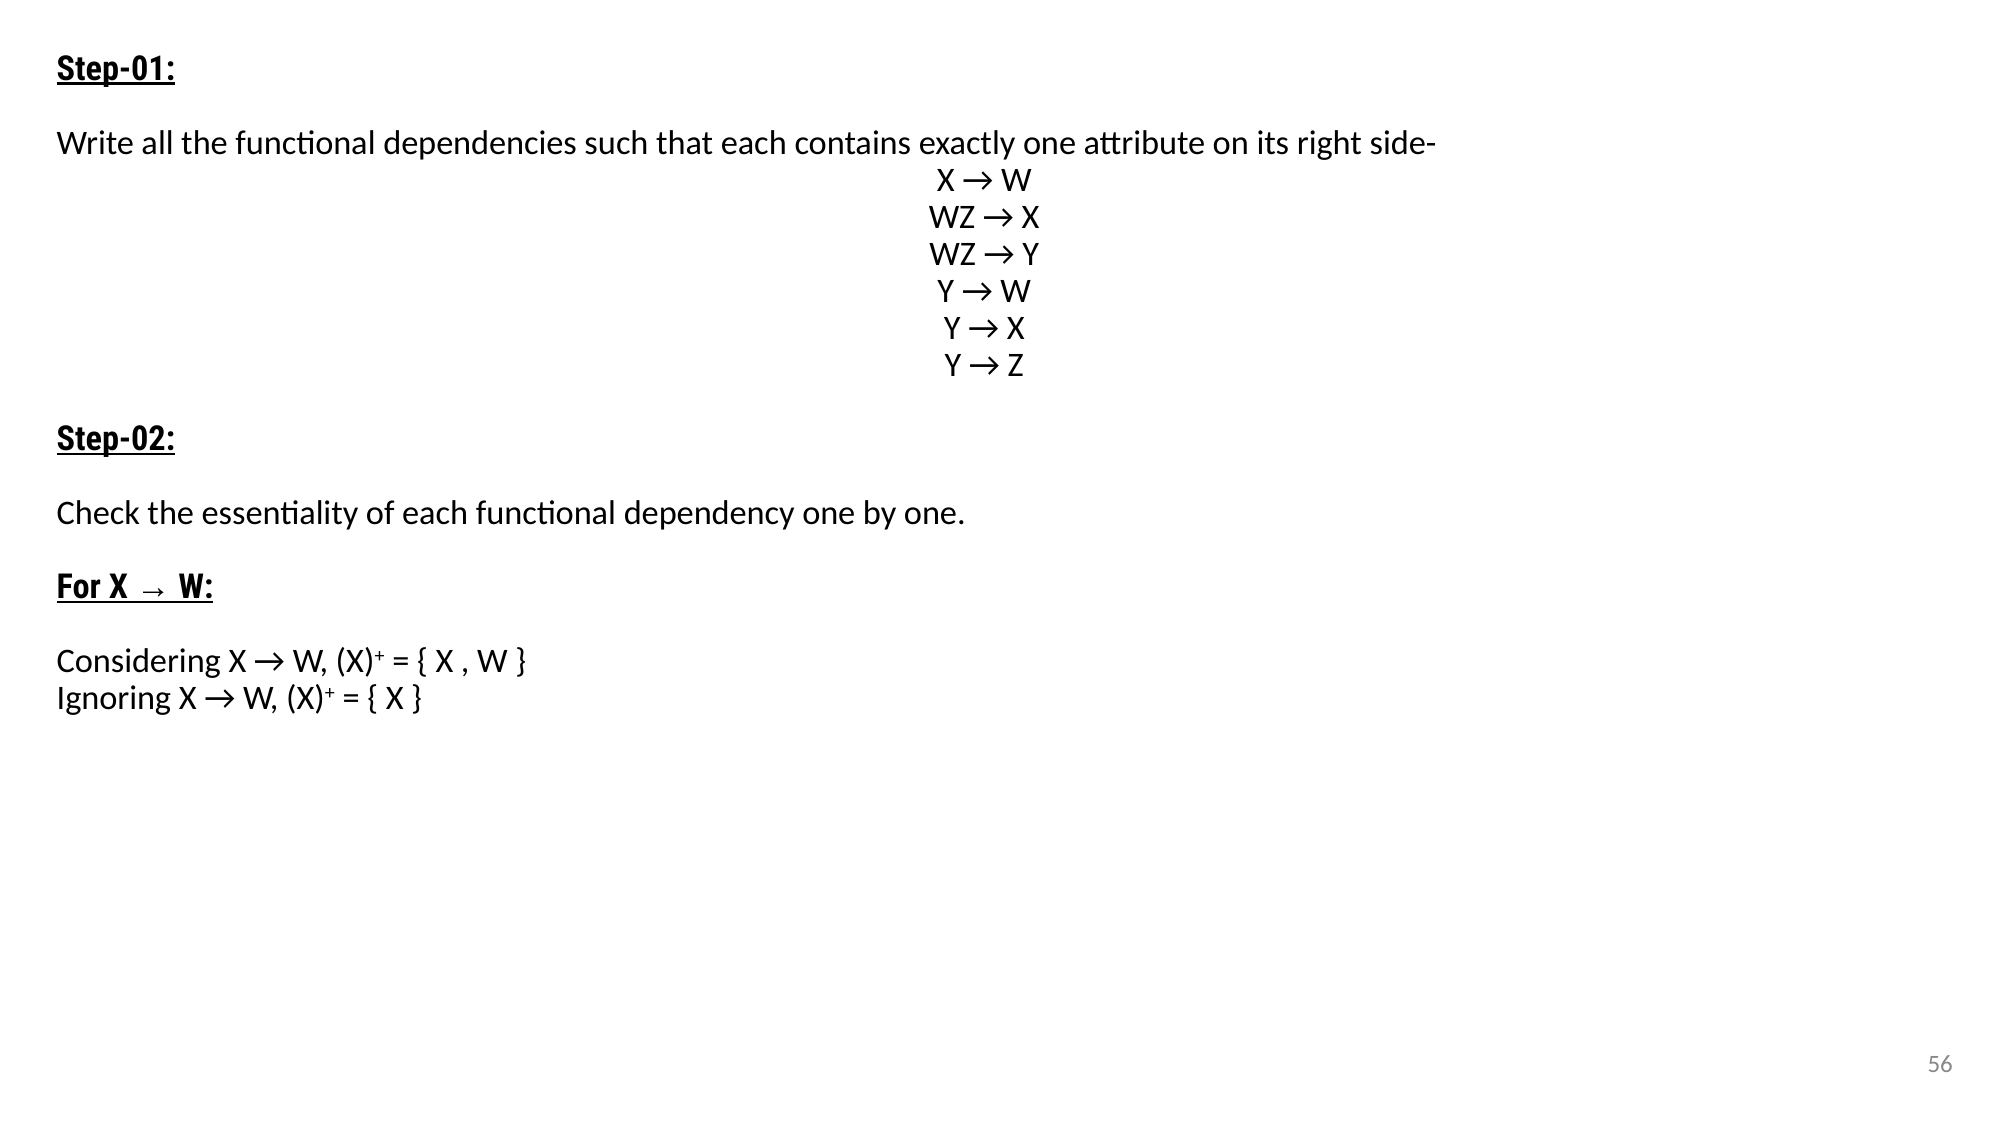

Step-01:

Write all the functional dependencies such that each contains exactly one attribute on its right side-
X → W
WZ → X
WZ → Y
Y → W
Y → X
Y → Z

Step-02:

Check the essentiality of each functional dependency one by one.

For X → W:

Considering X → W, (X)+ = { X , W }
Ignoring X → W, (X)+ = { X }

56